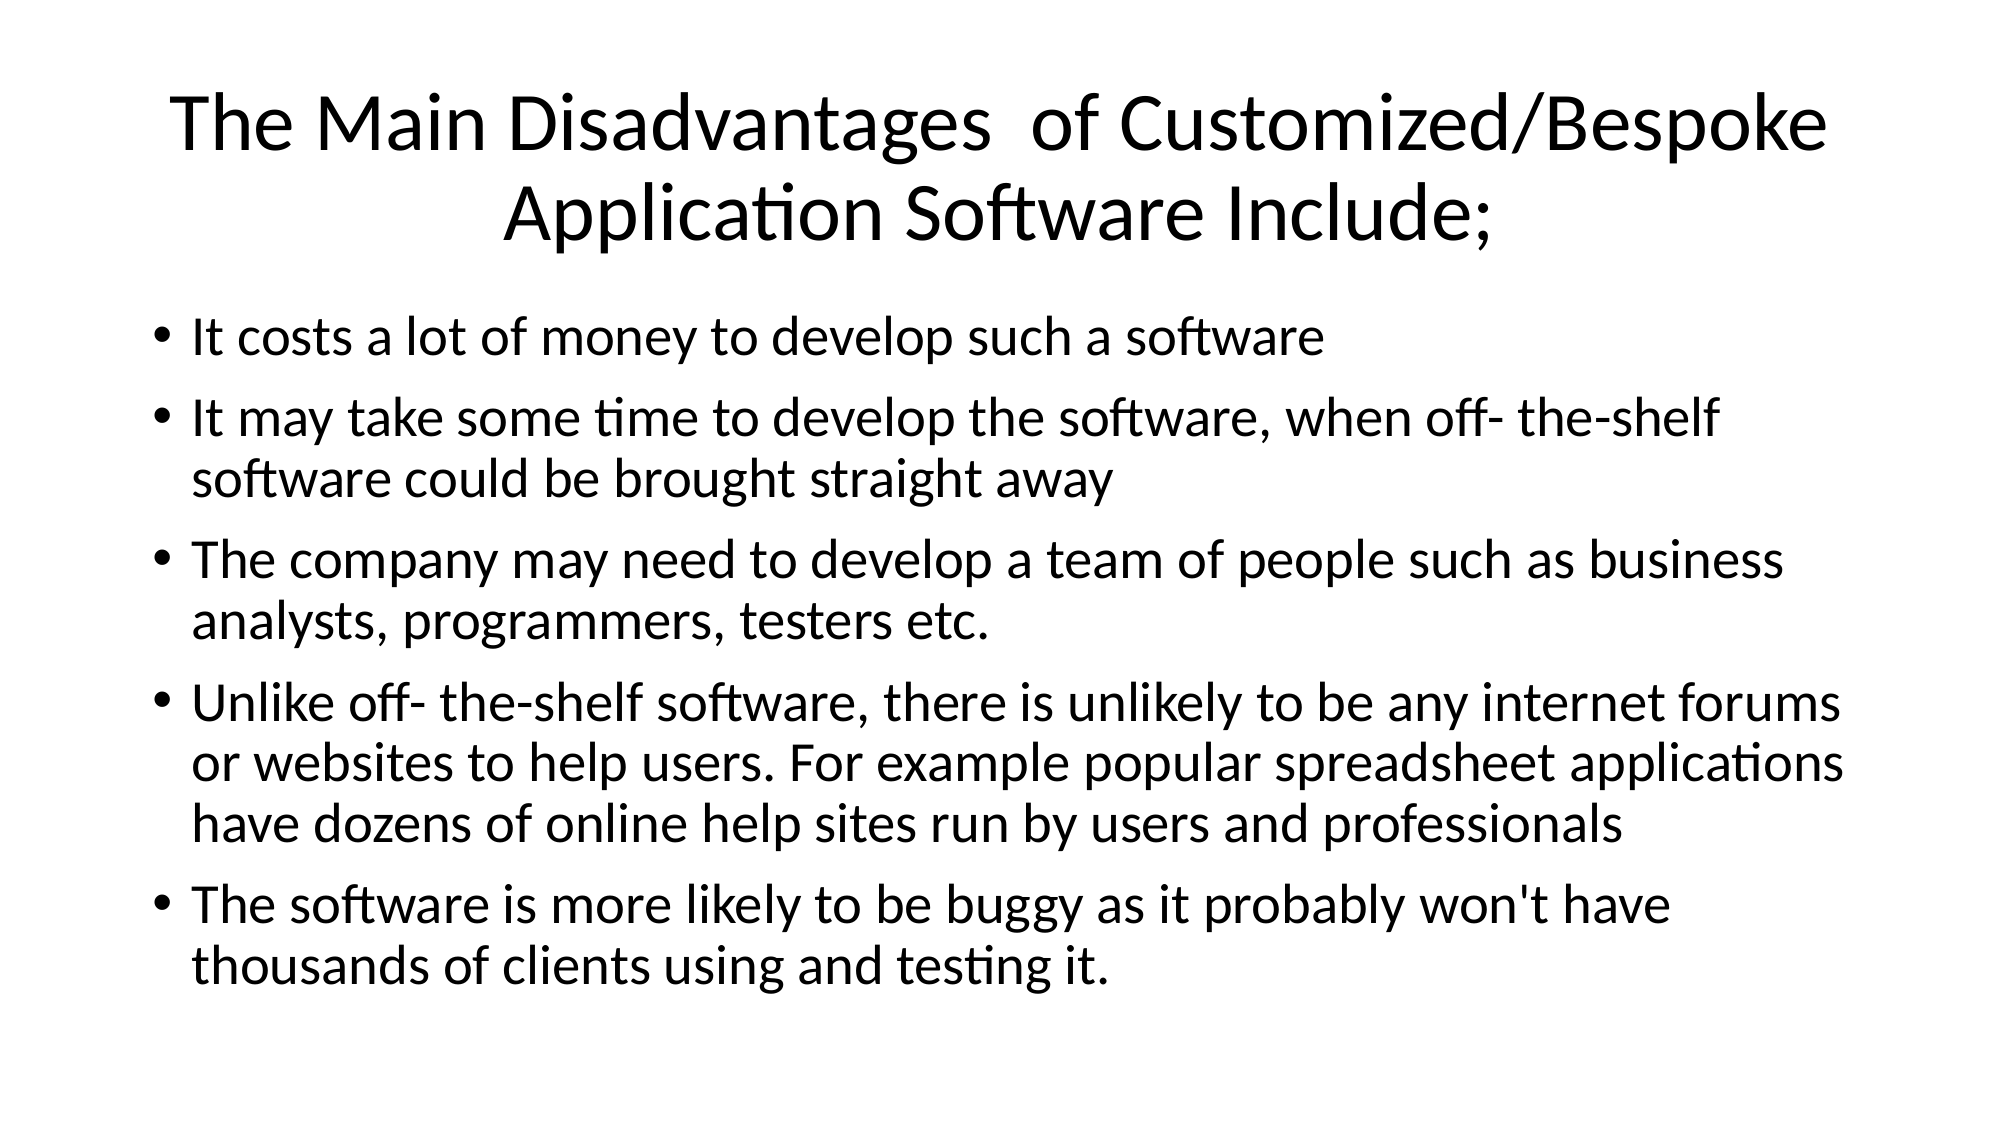

# The Main Disadvantages  of Customized/Bespoke Application Software Include;
It costs a lot of money to develop such a software
It may take some time to develop the software, when off- the-shelf software could be brought straight away
The company may need to develop a team of people such as business analysts, programmers, testers etc.
Unlike off- the-shelf software, there is unlikely to be any internet forums or websites to help users. For example popular spreadsheet applications have dozens of online help sites run by users and professionals
The software is more likely to be buggy as it probably won't have thousands of clients using and testing it.